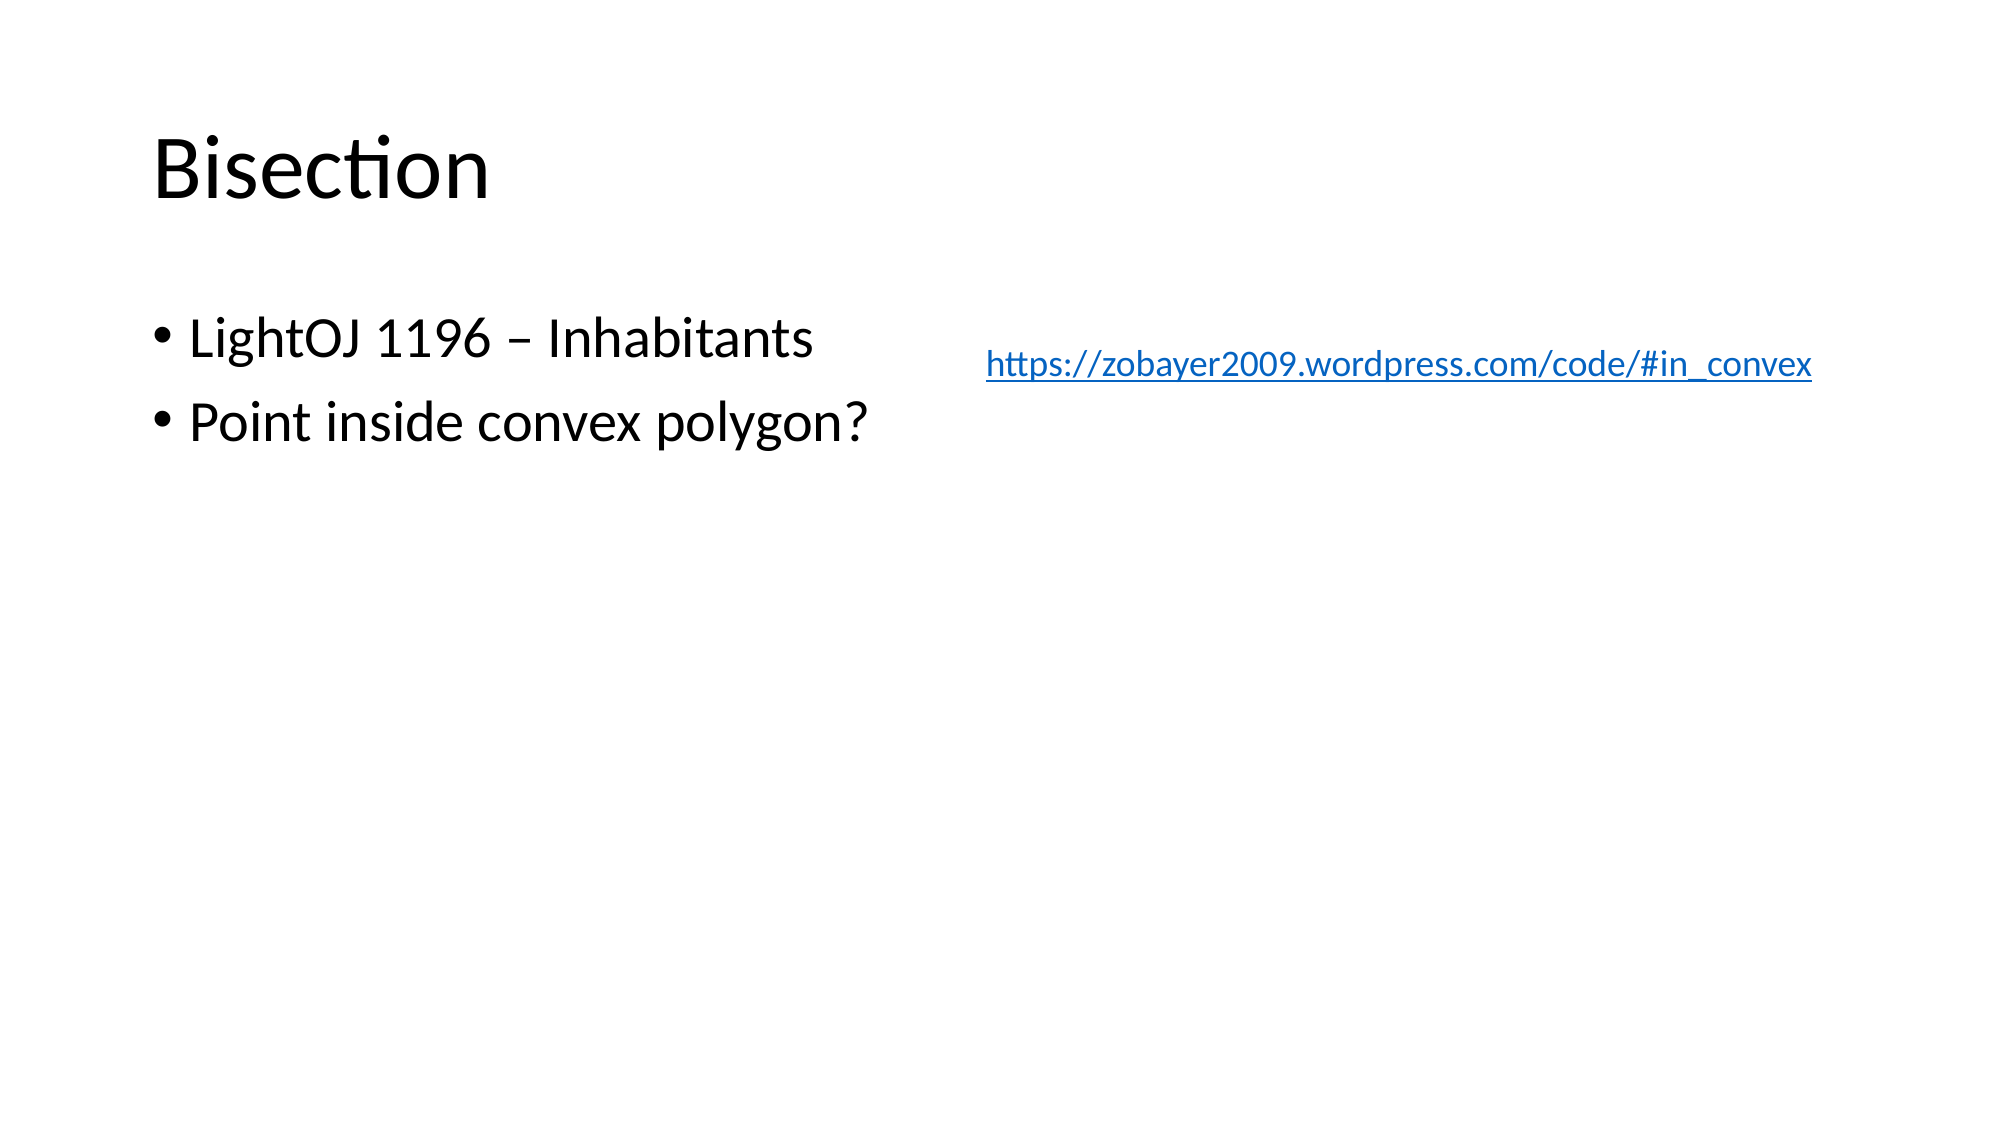

# Bisection
LightOJ 1196 – Inhabitants
Point inside convex polygon?
https://zobayer2009.wordpress.com/code/#in_convex